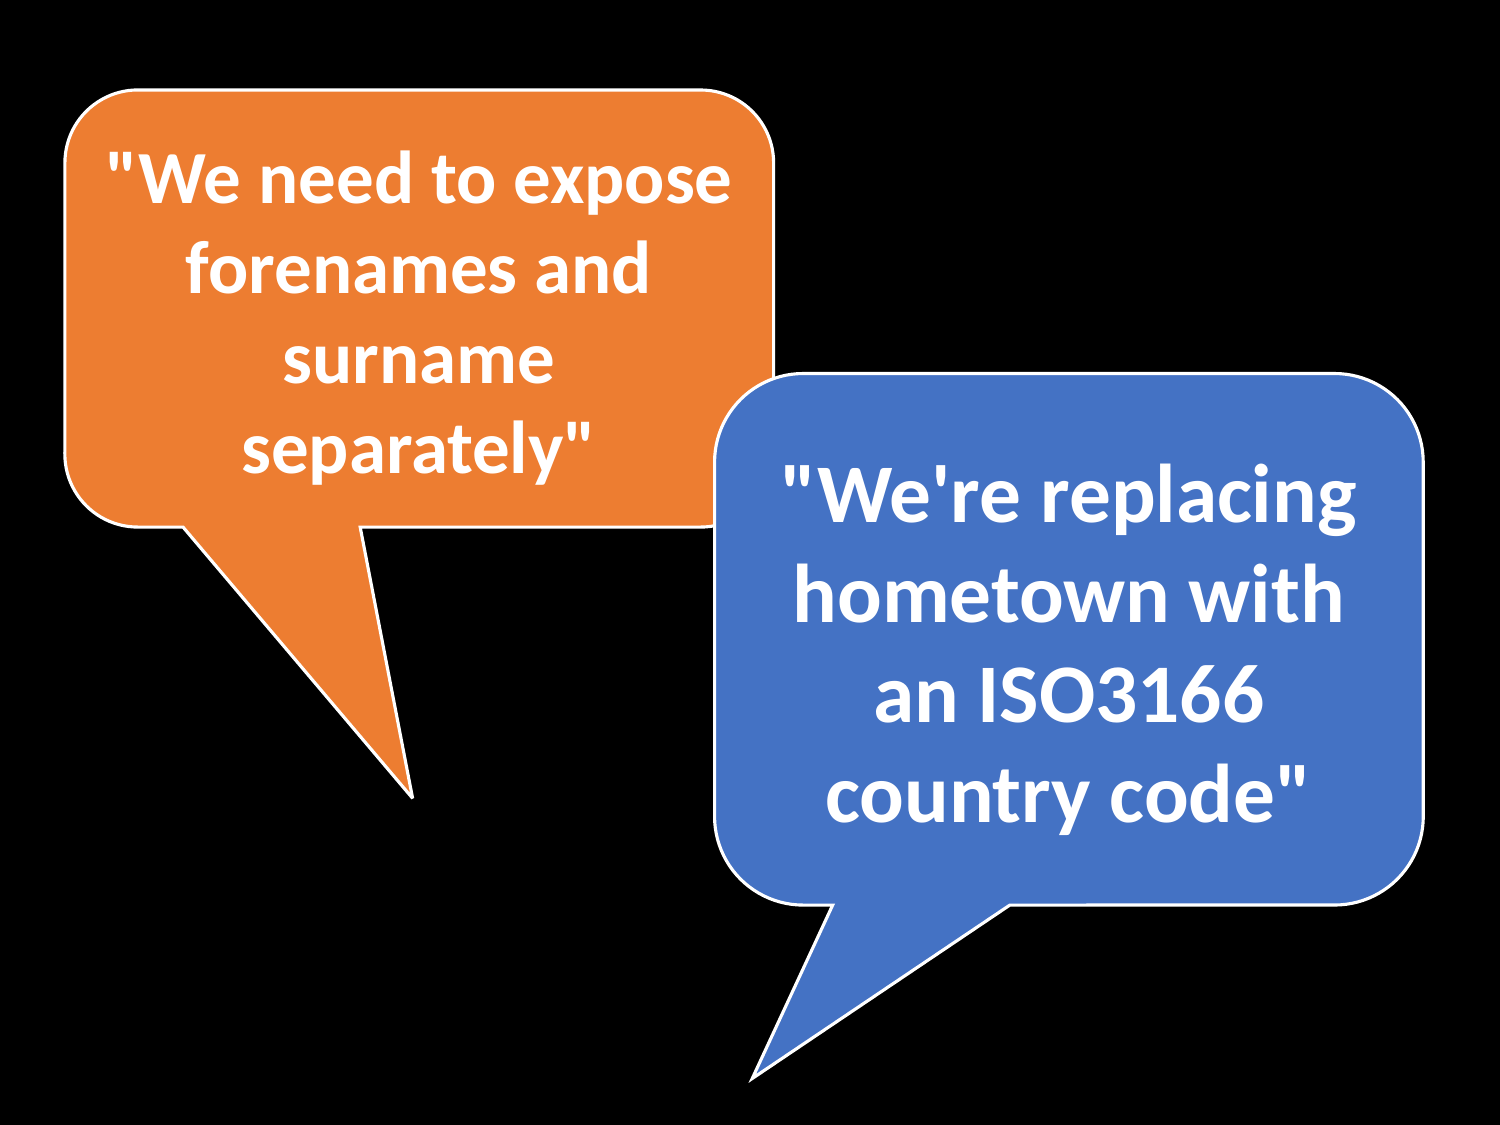

"We need to expose forenames and surname separately"
"We're replacing hometown with an ISO3166 country code"